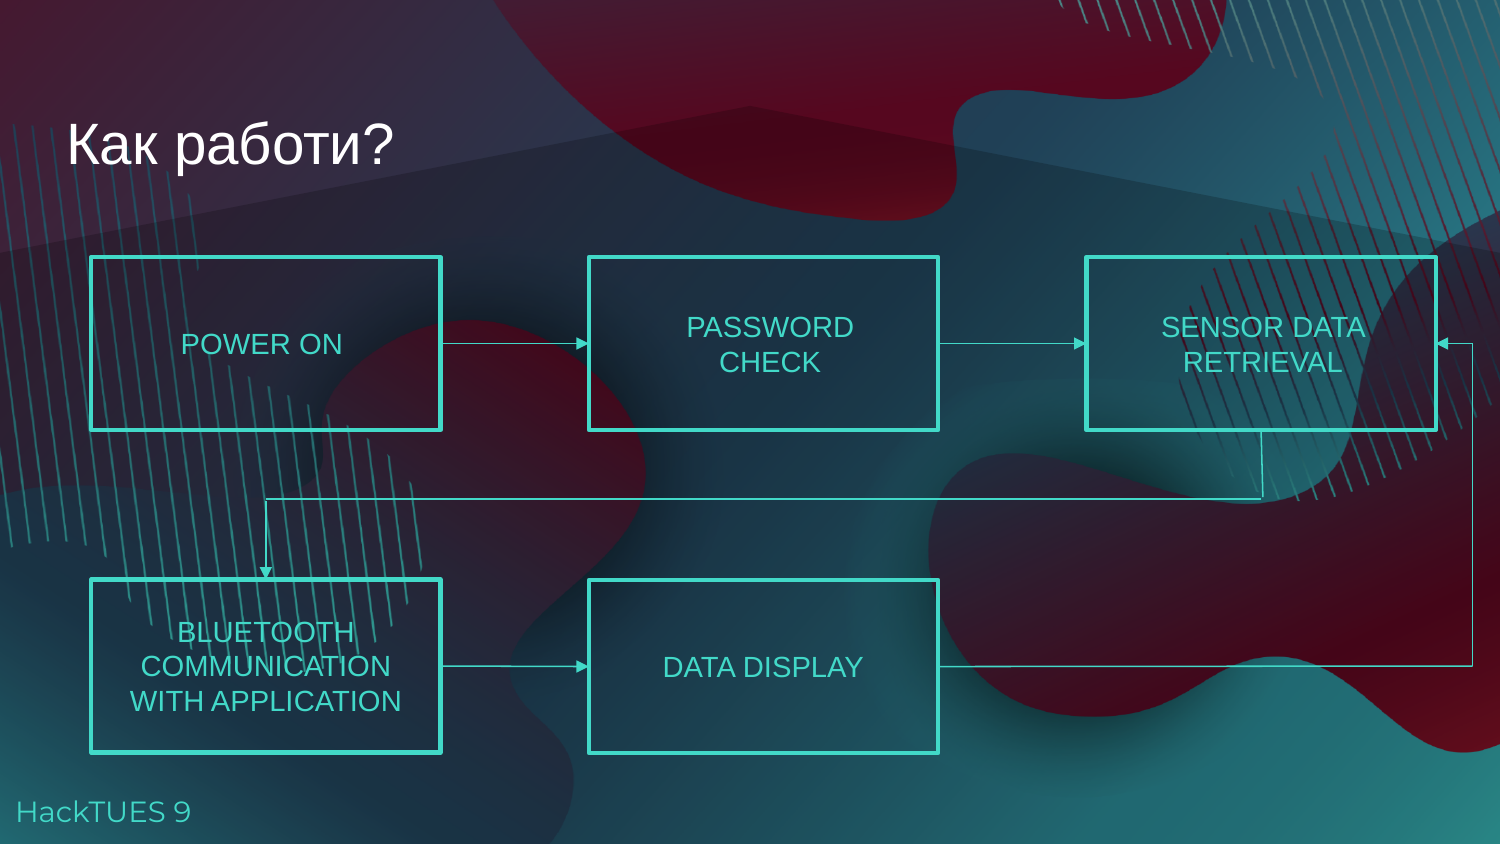

# Как работи?

PASSWORD CHECK
SENSOR DATA RETRIEVAL
POWER ON

BLUETOOTH COMMUNICATION
WITH APPLICATION
DATA DISPLAY